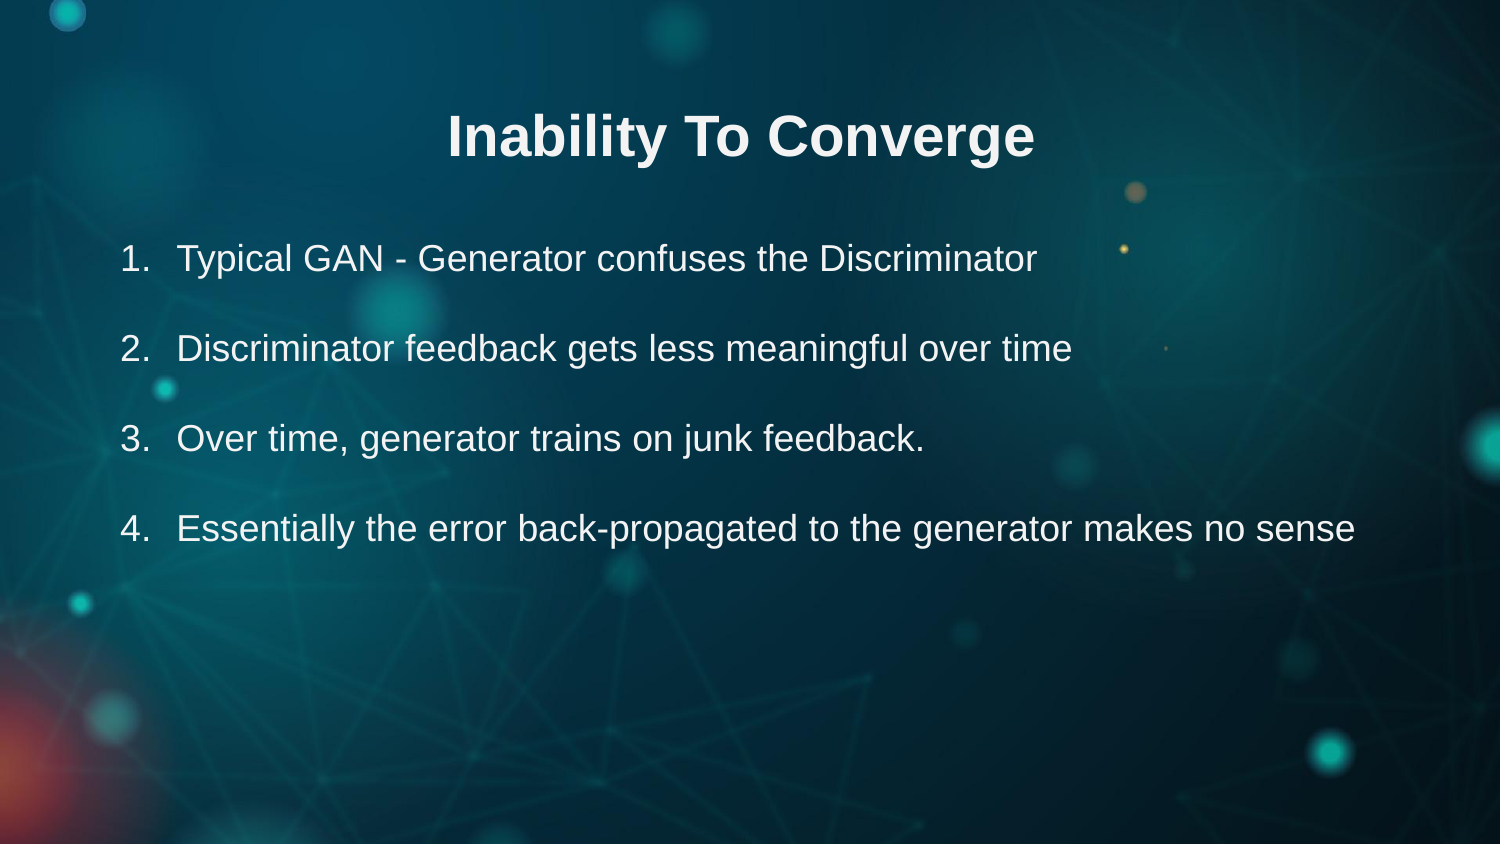

Inability To Converge
Typical GAN - Generator confuses the Discriminator
Discriminator feedback gets less meaningful over time
Over time, generator trains on junk feedback.
Essentially the error back-propagated to the generator makes no sense